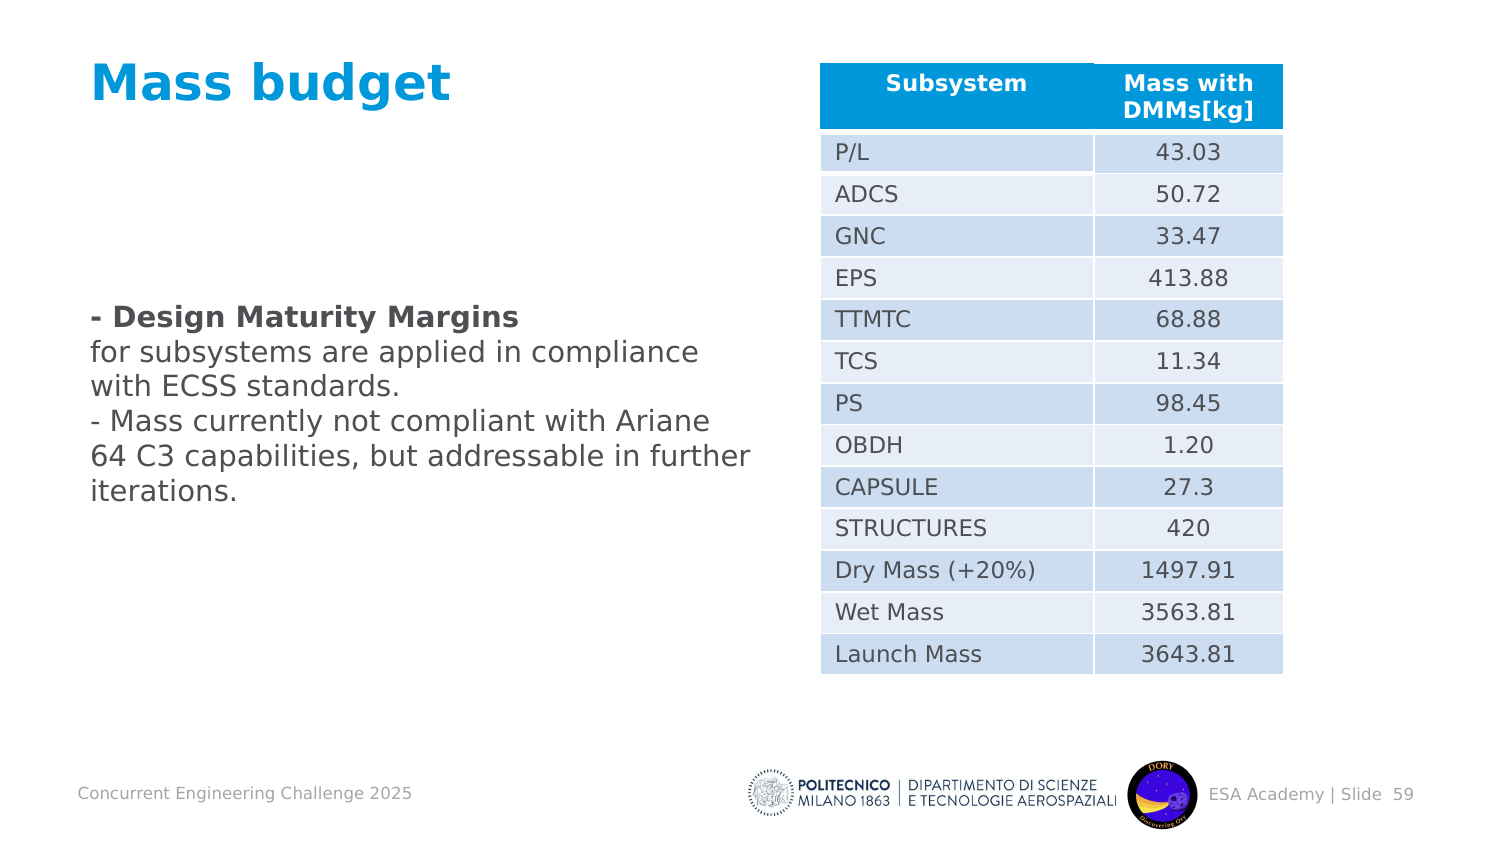

# Mass budget
| Subsystem | Mass with DMMs[kg] |
| --- | --- |
| P/L | 43.03 |
| ADCS | 50.72 |
| GNC | 33.47 |
| EPS | 413.88 |
| TTMTC | 68.88 |
| TCS | 11.34 |
| PS | 98.45 |
| OBDH | 1.20 |
| CAPSULE | 27.3 |
| STRUCTURES | 420 |
| Dry Mass (+20%) | 1497.91 |
| Wet Mass | 3563.81 |
| Launch Mass | 3643.81 |
- Design Maturity Margins
for subsystems are applied in compliance with ECSS standards.
- Mass currently not compliant with Ariane 64 C3 capabilities, but addressable in further iterations.